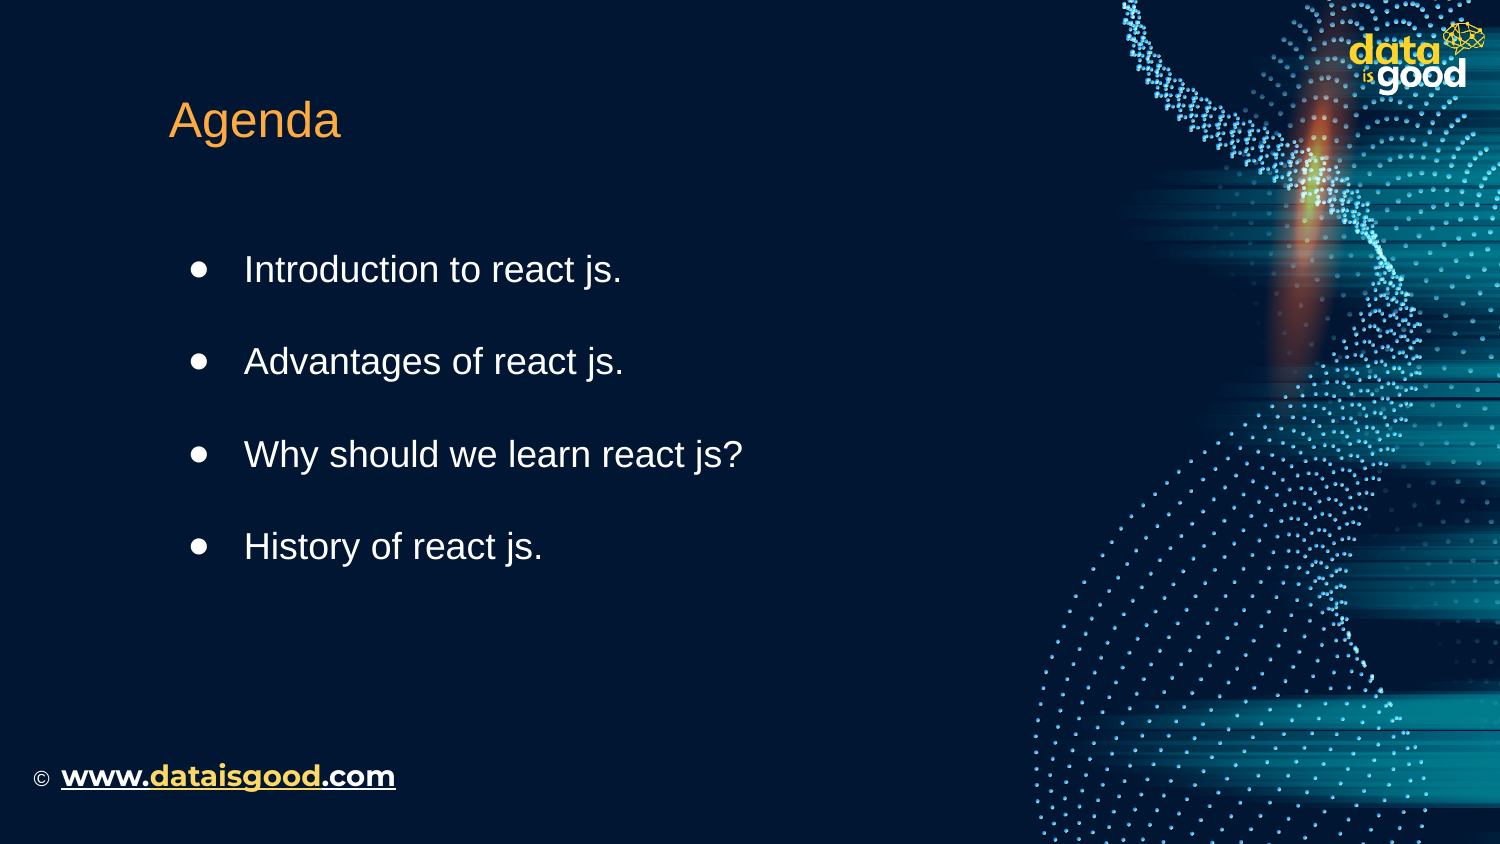

# Agenda
Introduction to react js.
Advantages of react js.
Why should we learn react js?
History of react js.